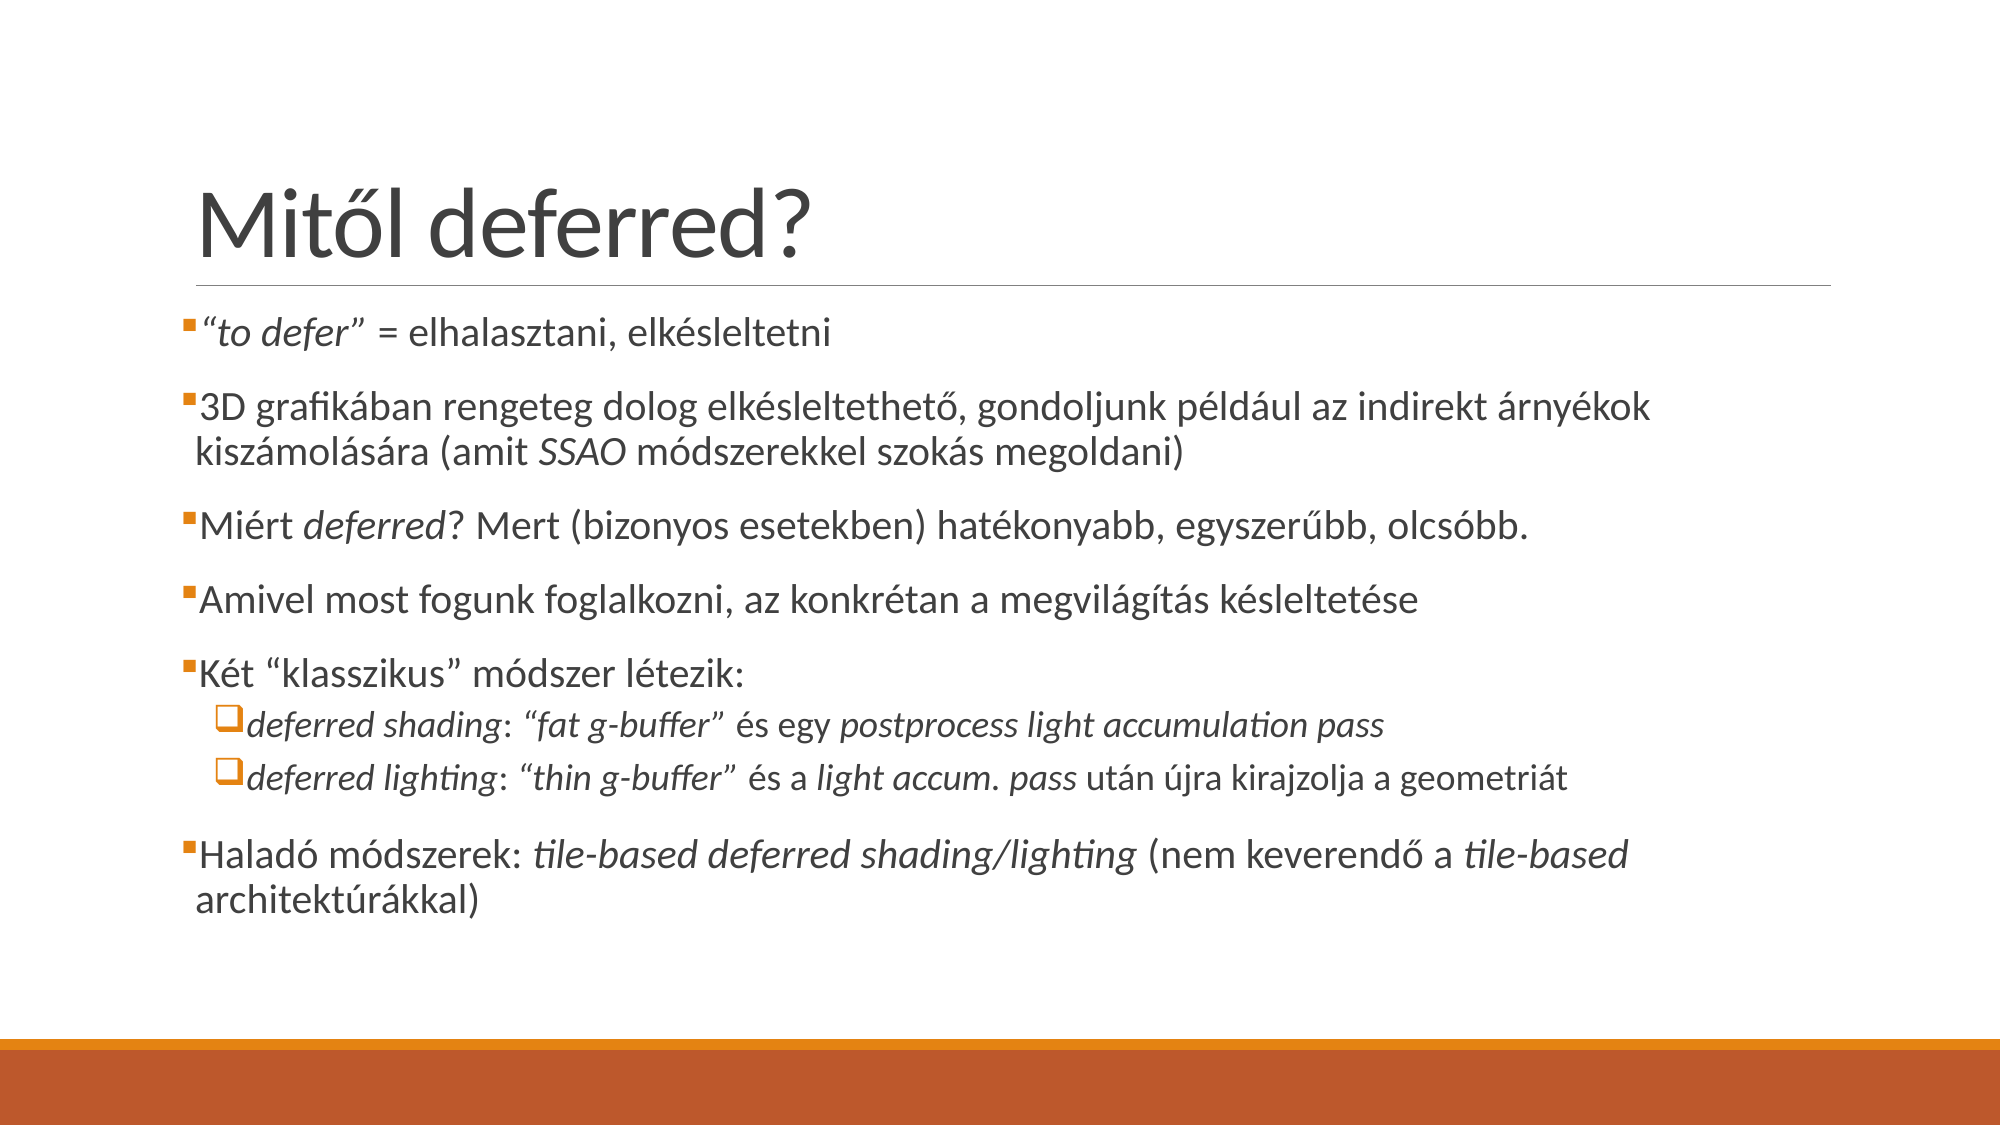

# Mitől deferred?
“to defer” = elhalasztani, elkésleltetni
3D grafikában rengeteg dolog elkésleltethető, gondoljunk például az indirekt árnyékok kiszámolására (amit SSAO módszerekkel szokás megoldani)
Miért deferred? Mert (bizonyos esetekben) hatékonyabb, egyszerűbb, olcsóbb.
Amivel most fogunk foglalkozni, az konkrétan a megvilágítás késleltetése
Két “klasszikus” módszer létezik:
deferred shading: “fat g-buffer” és egy postprocess light accumulation pass
deferred lighting: “thin g-buffer” és a light accum. pass után újra kirajzolja a geometriát
Haladó módszerek: tile-based deferred shading/lighting (nem keverendő a tile-based architektúrákkal)